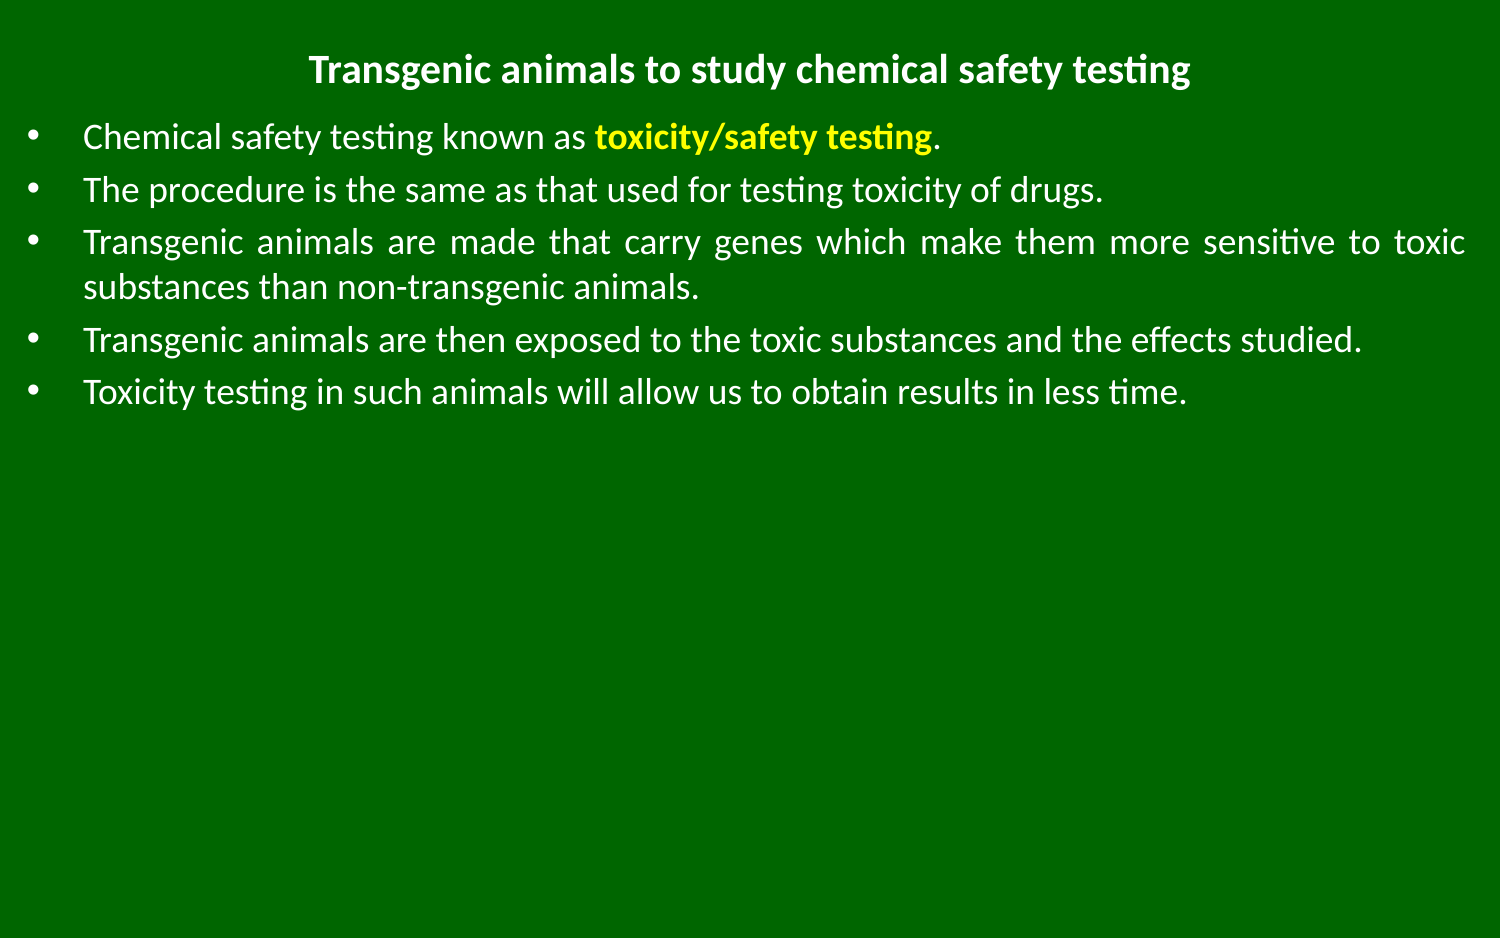

# Transgenic animals to study chemical safety testing
Chemical safety testing known as toxicity/safety testing.
The procedure is the same as that used for testing toxicity of drugs.
Transgenic animals are made that carry genes which make them more sensitive to toxic substances than non-transgenic animals.
Transgenic animals are then exposed to the toxic substances and the effects studied.
Toxicity testing in such animals will allow us to obtain results in less time.